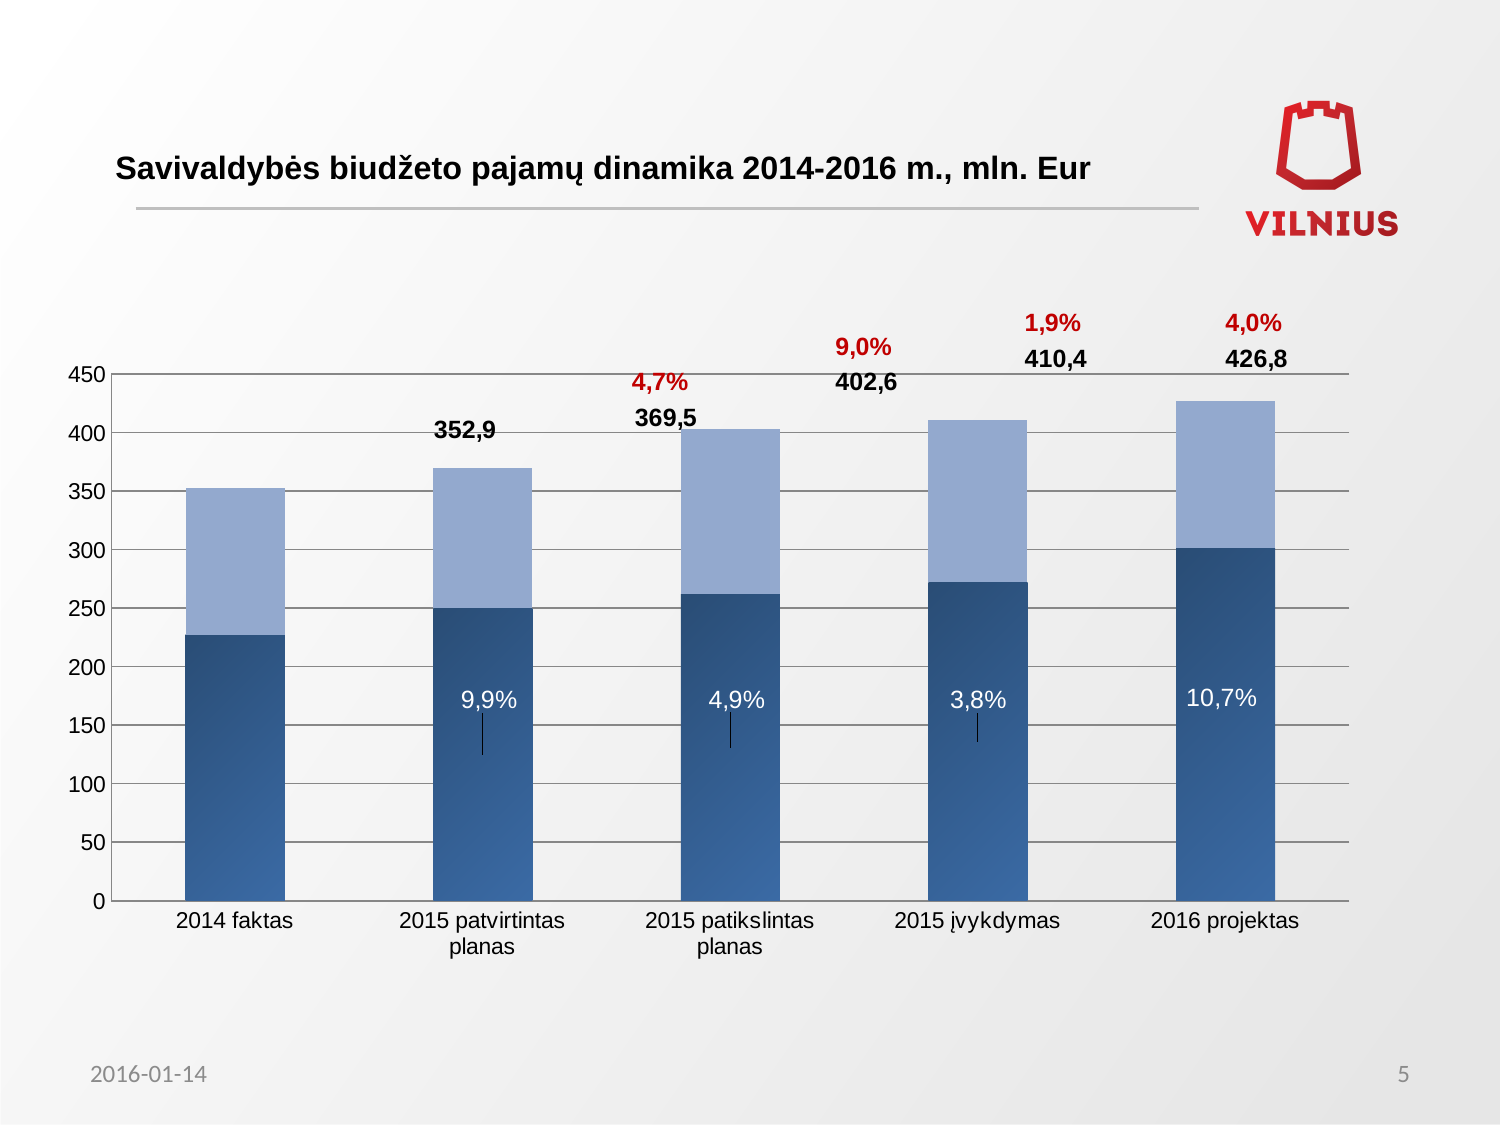

# Savivaldybės biudžeto pajamų dinamika 2014-2016 m., mln. Eur

### Chart:

| Category | Iš viso biudžeto pajamų  | Dotacijos |
|---|---|---|
| 2014 faktas | 227.2 | 125.7 |
| 2015 patvirtintas planas | 249.7 | 119.8 |
| 2015 patikslintas planas | 262.0 | 140.6 |
| 2015 įvykdymas | 272.0 | 138.4 |
| 2016 projektas | 301.1 | 125.7 |
2016-01-14
5